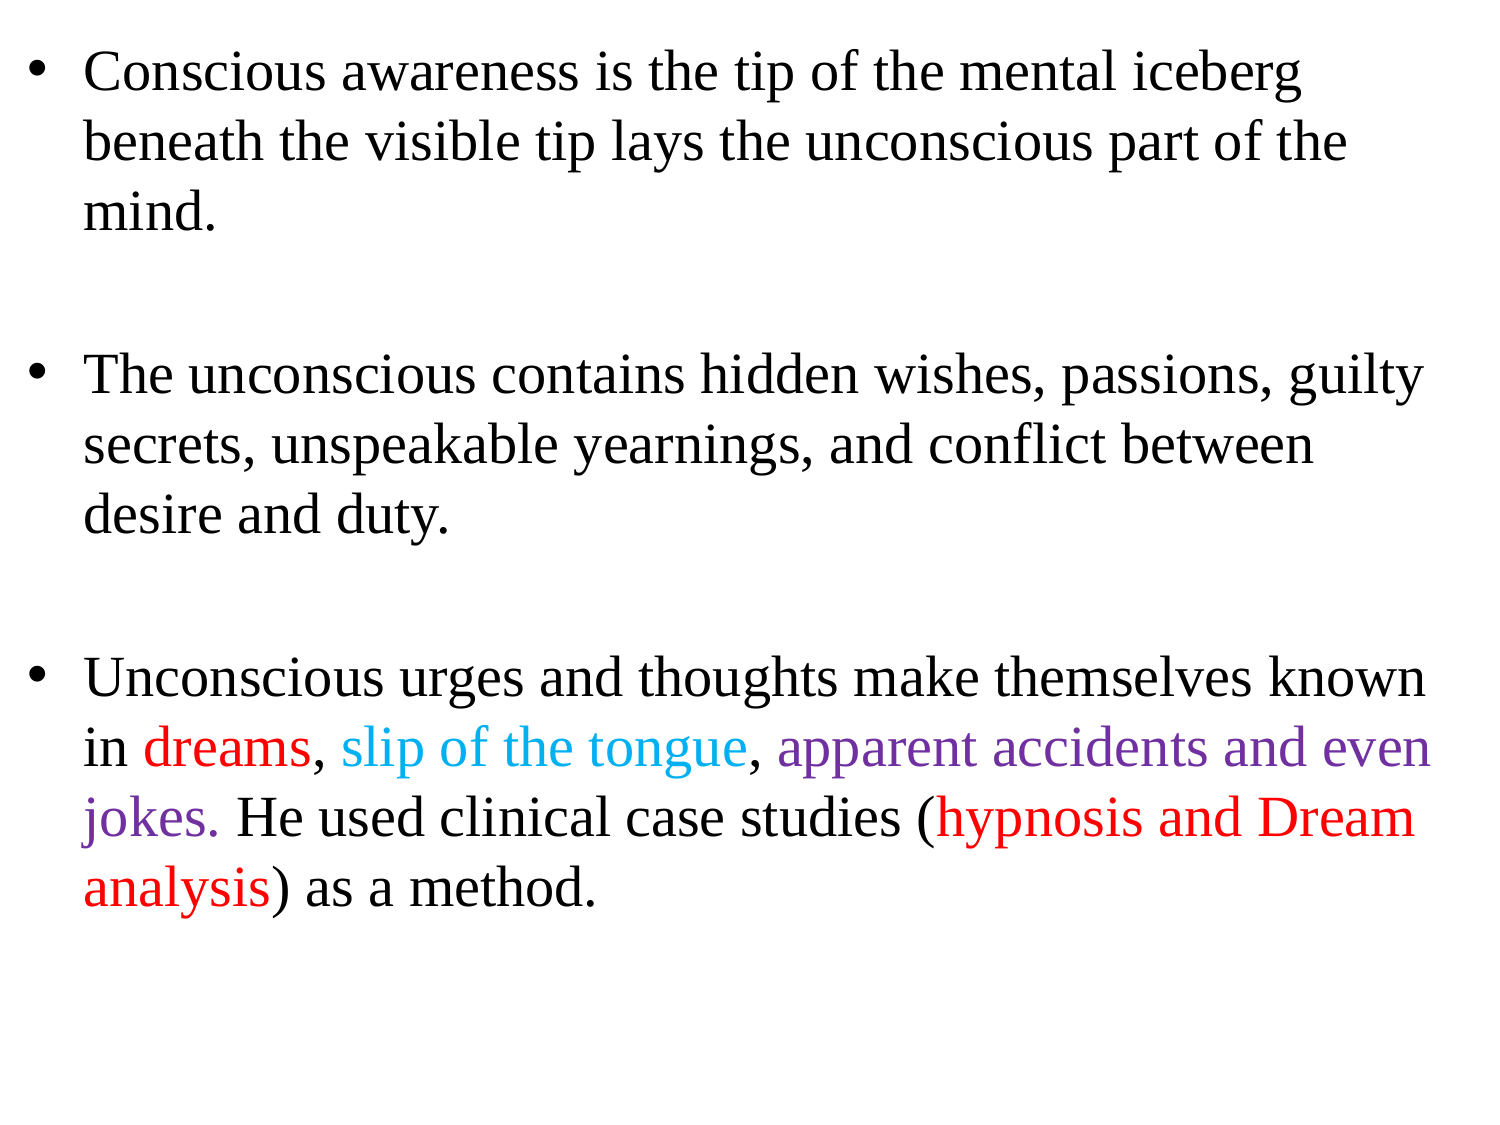

Conscious awareness is the tip of the mental iceberg beneath the visible tip lays the unconscious part of the mind.

The unconscious contains hidden wishes, passions, guilty secrets, unspeakable yearnings, and conflict between desire and duty.

Unconscious urges and thoughts make themselves known in dreams, slip of the tongue, apparent accidents and even jokes. He used clinical case studies (hypnosis and Dream analysis) as a method.